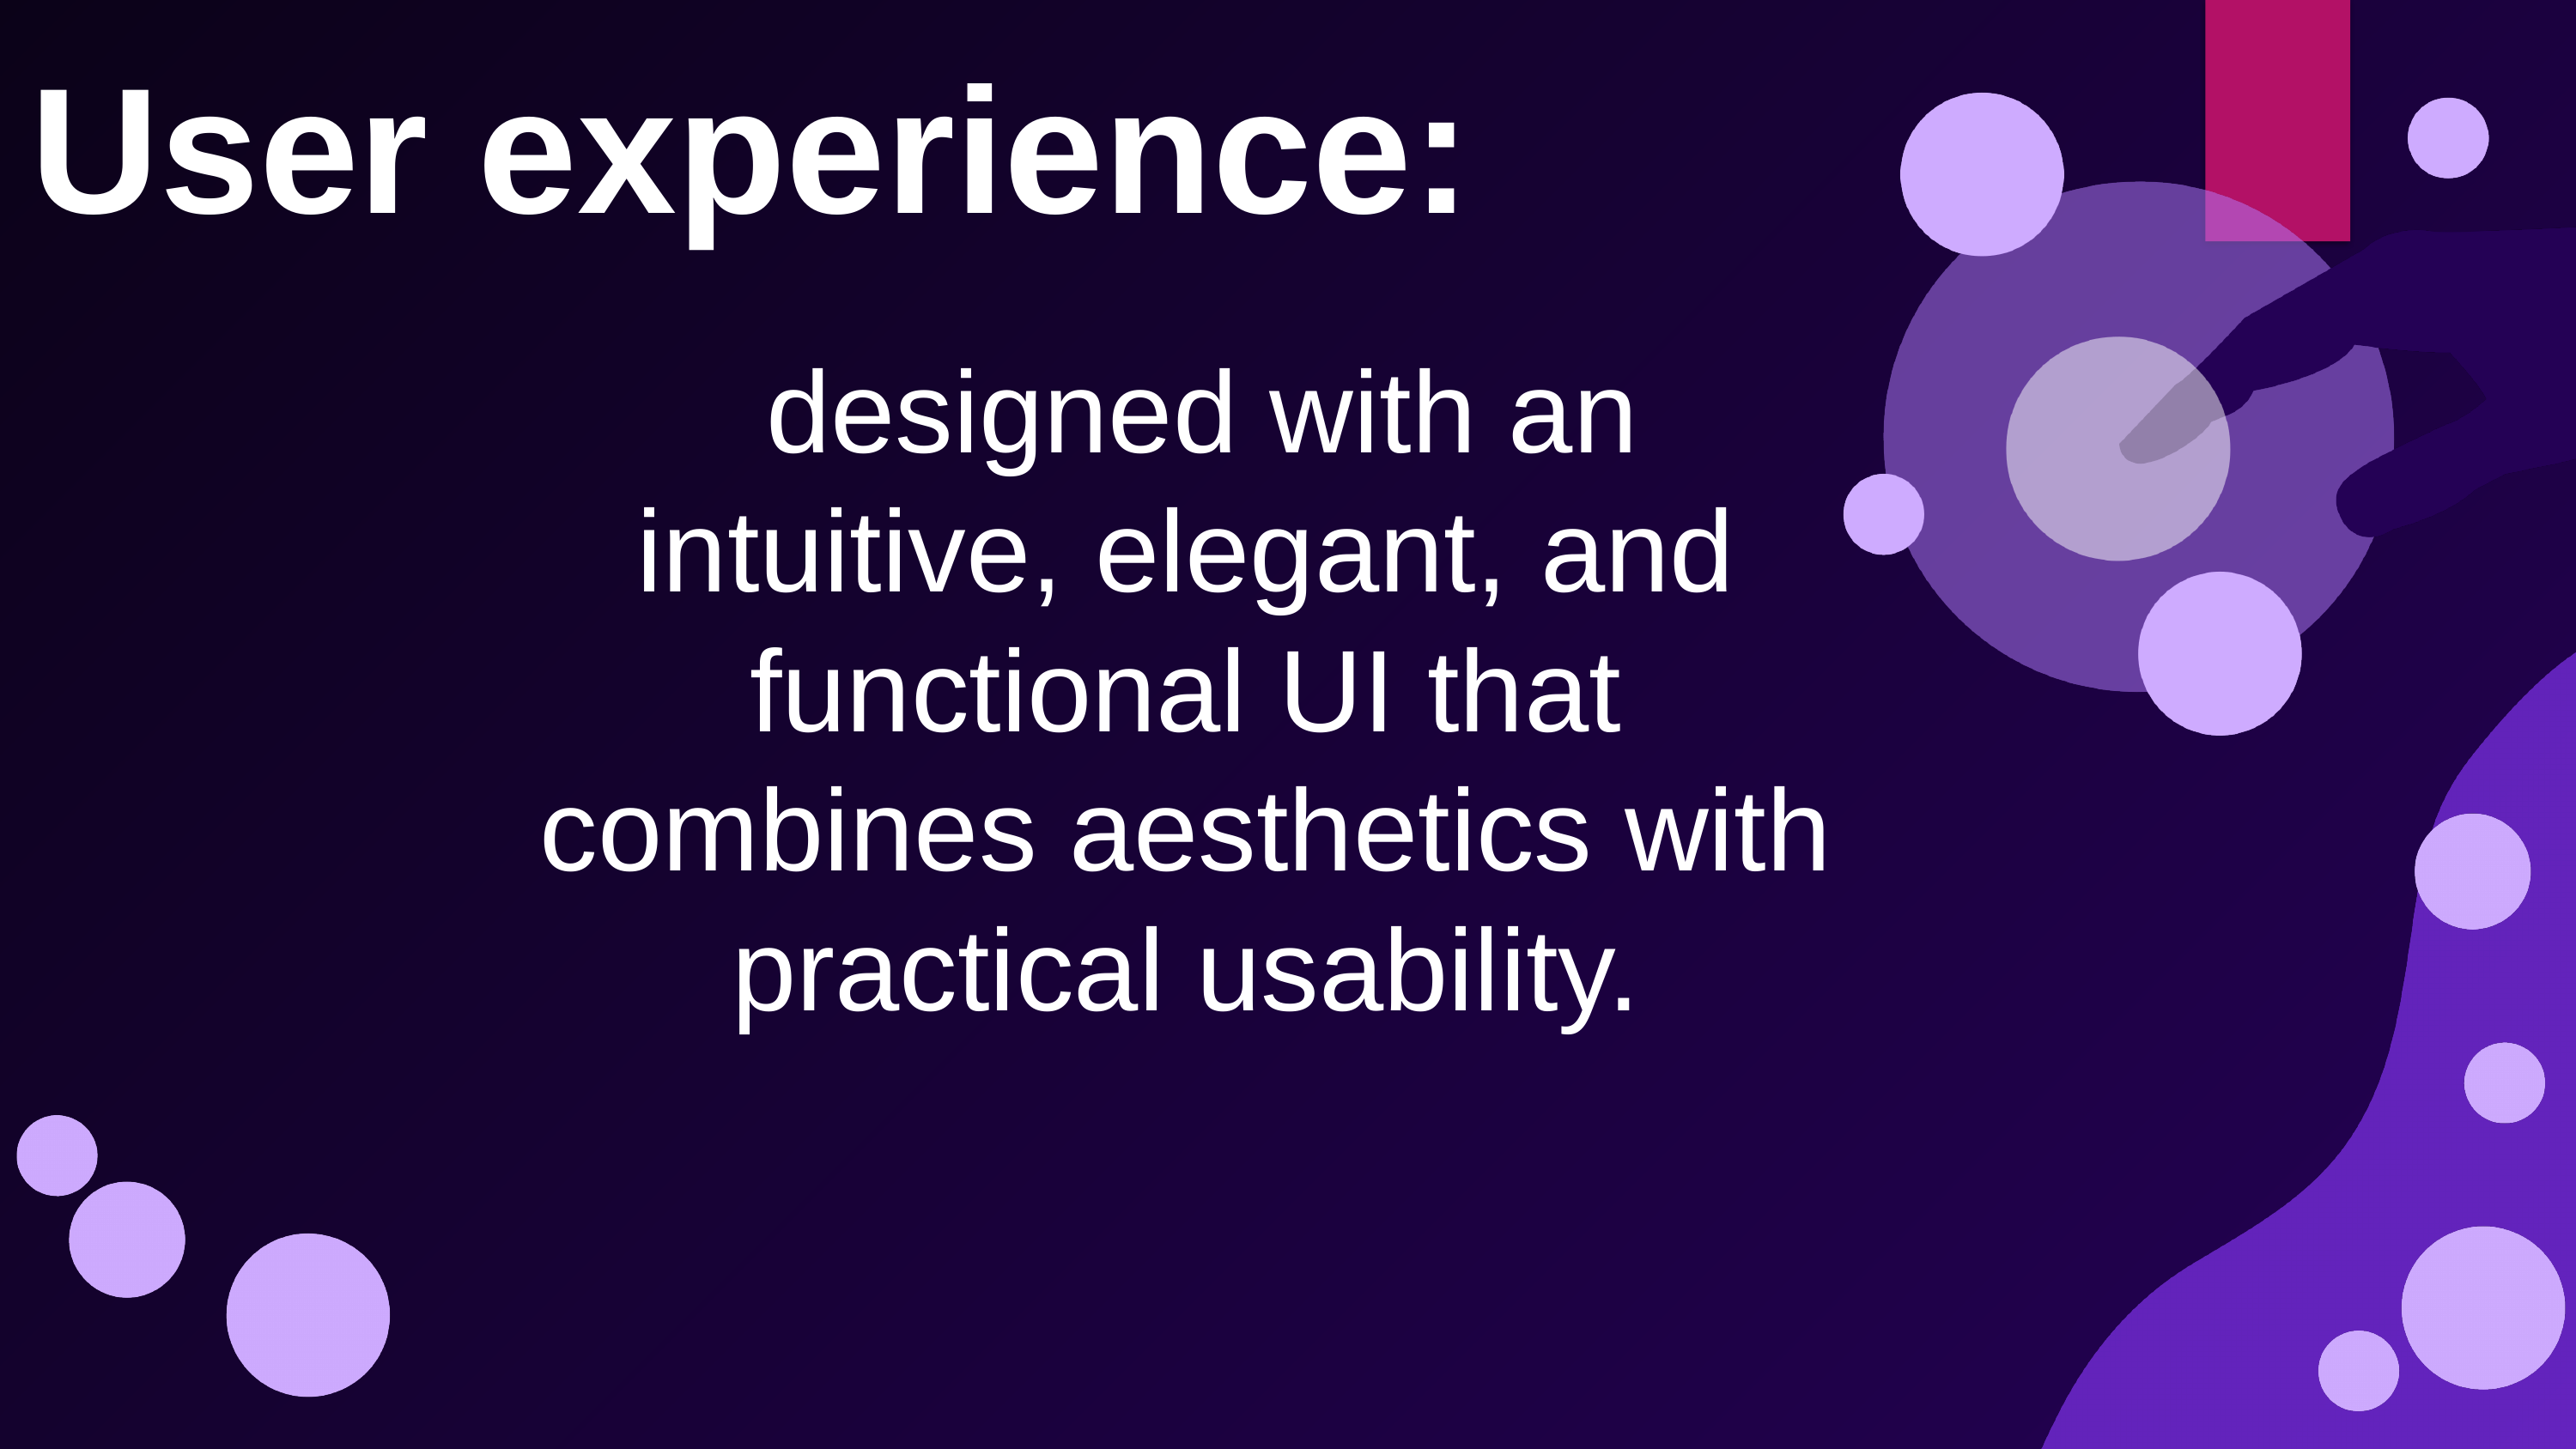

User experience:
 designed with an intuitive, elegant, and functional UI that combines aesthetics with practical usability.